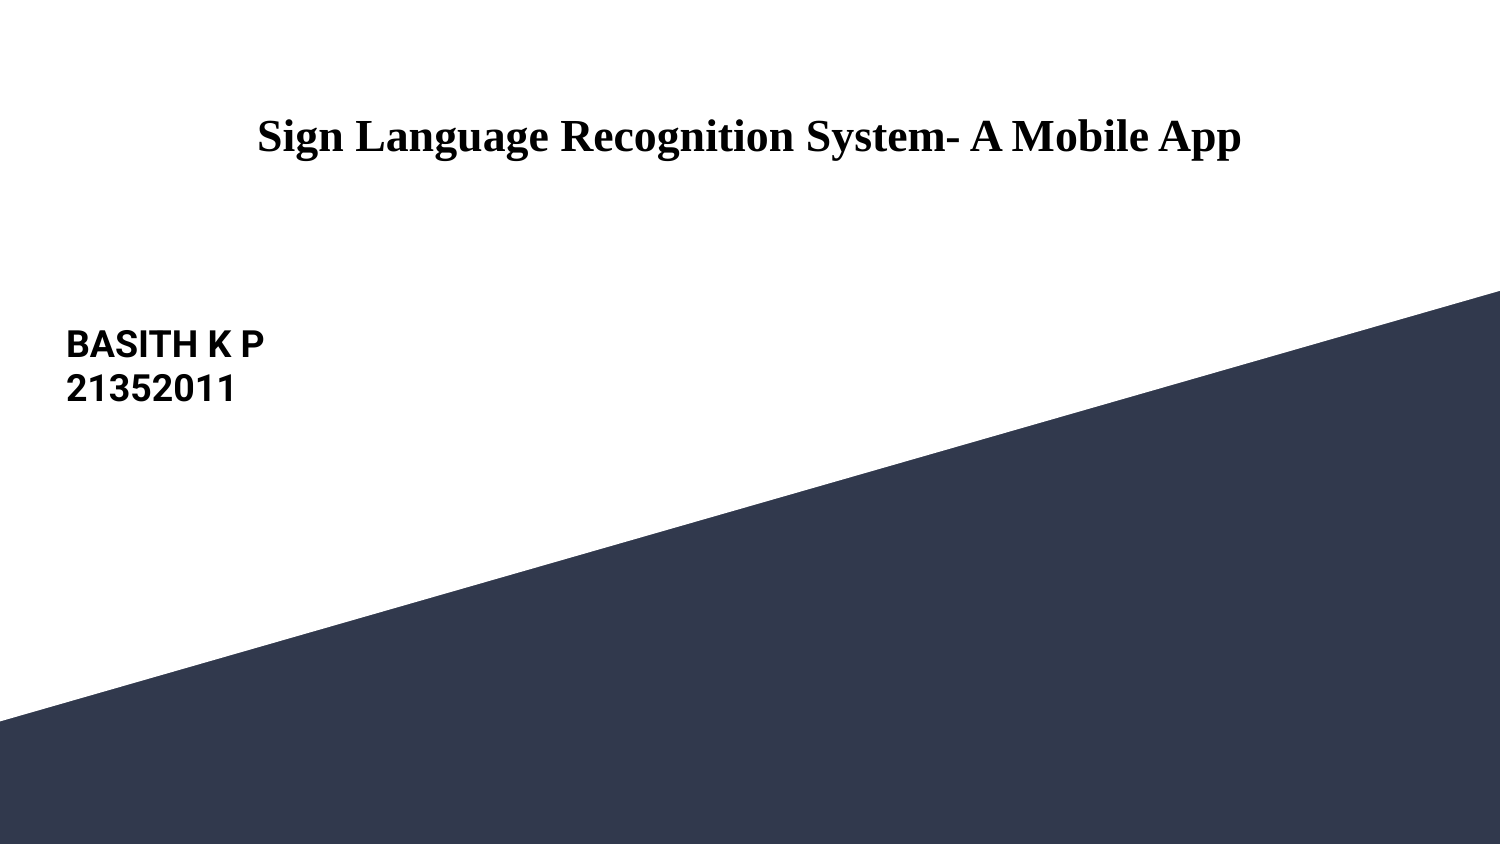

# Sign Language Recognition System- A Mobile App

BASITH K P
21352011